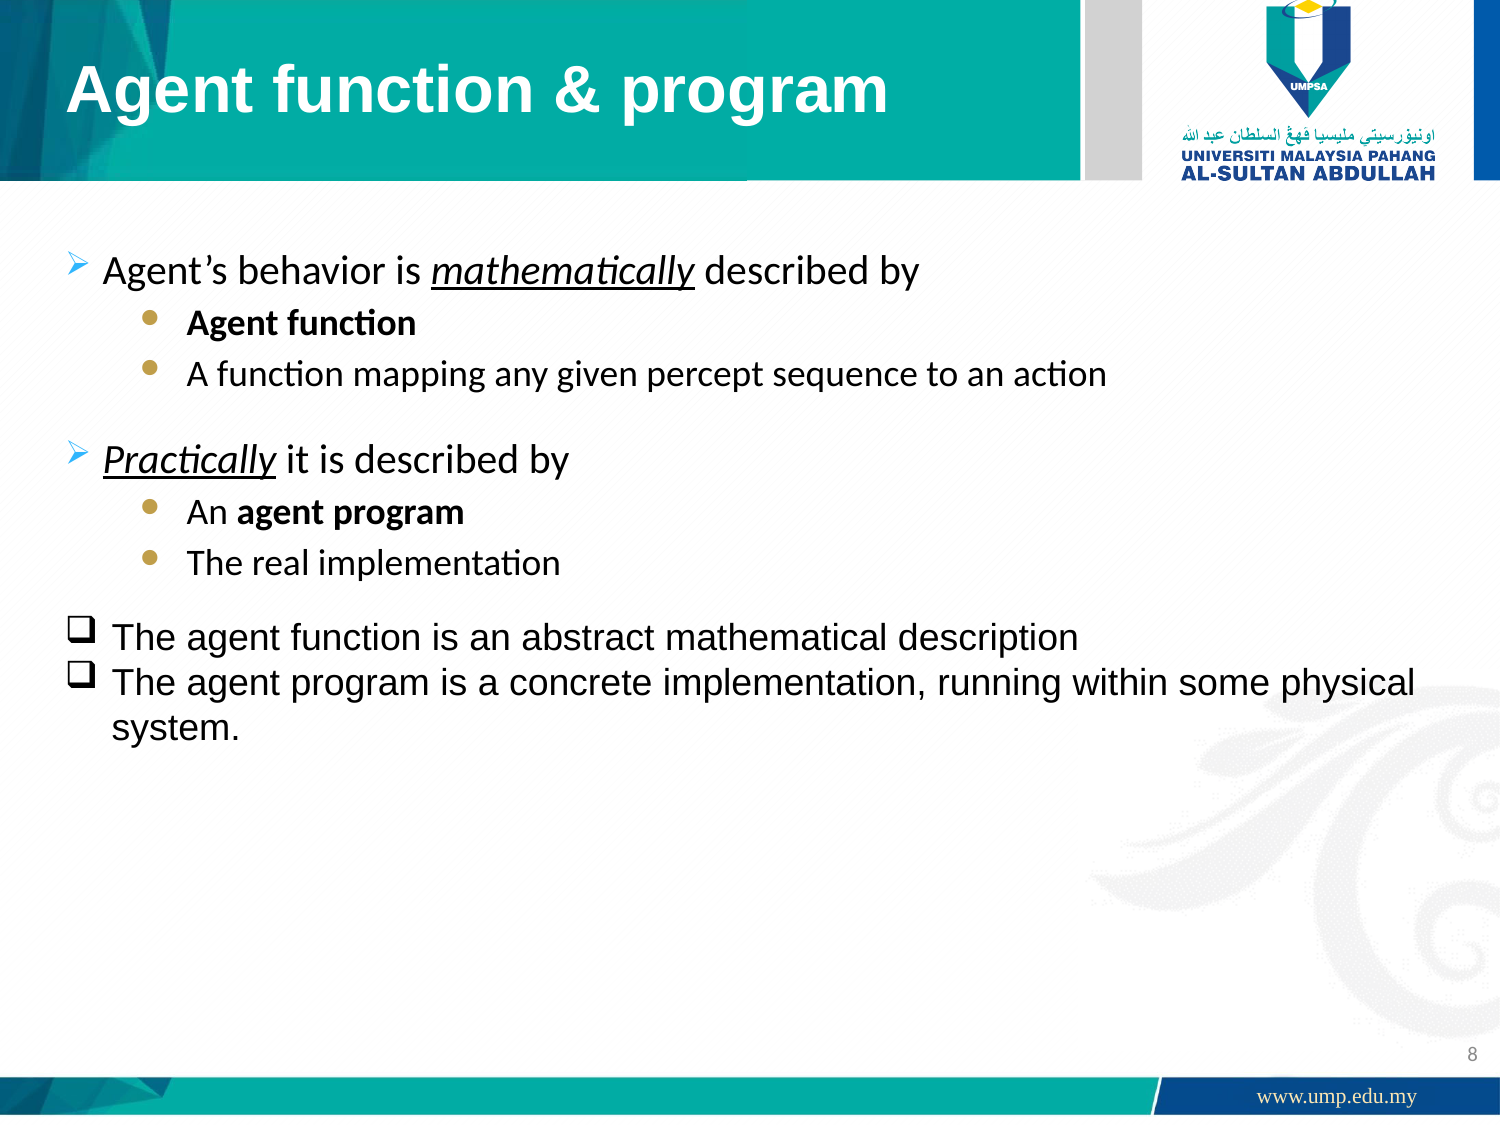

# Agent function & program
Agent’s behavior is mathematically described by
Agent function
A function mapping any given percept sequence to an action
Practically it is described by
An agent program
The real implementation

The agent function is an abstract mathematical description
The agent program is a concrete implementation, running within some physical system.
8